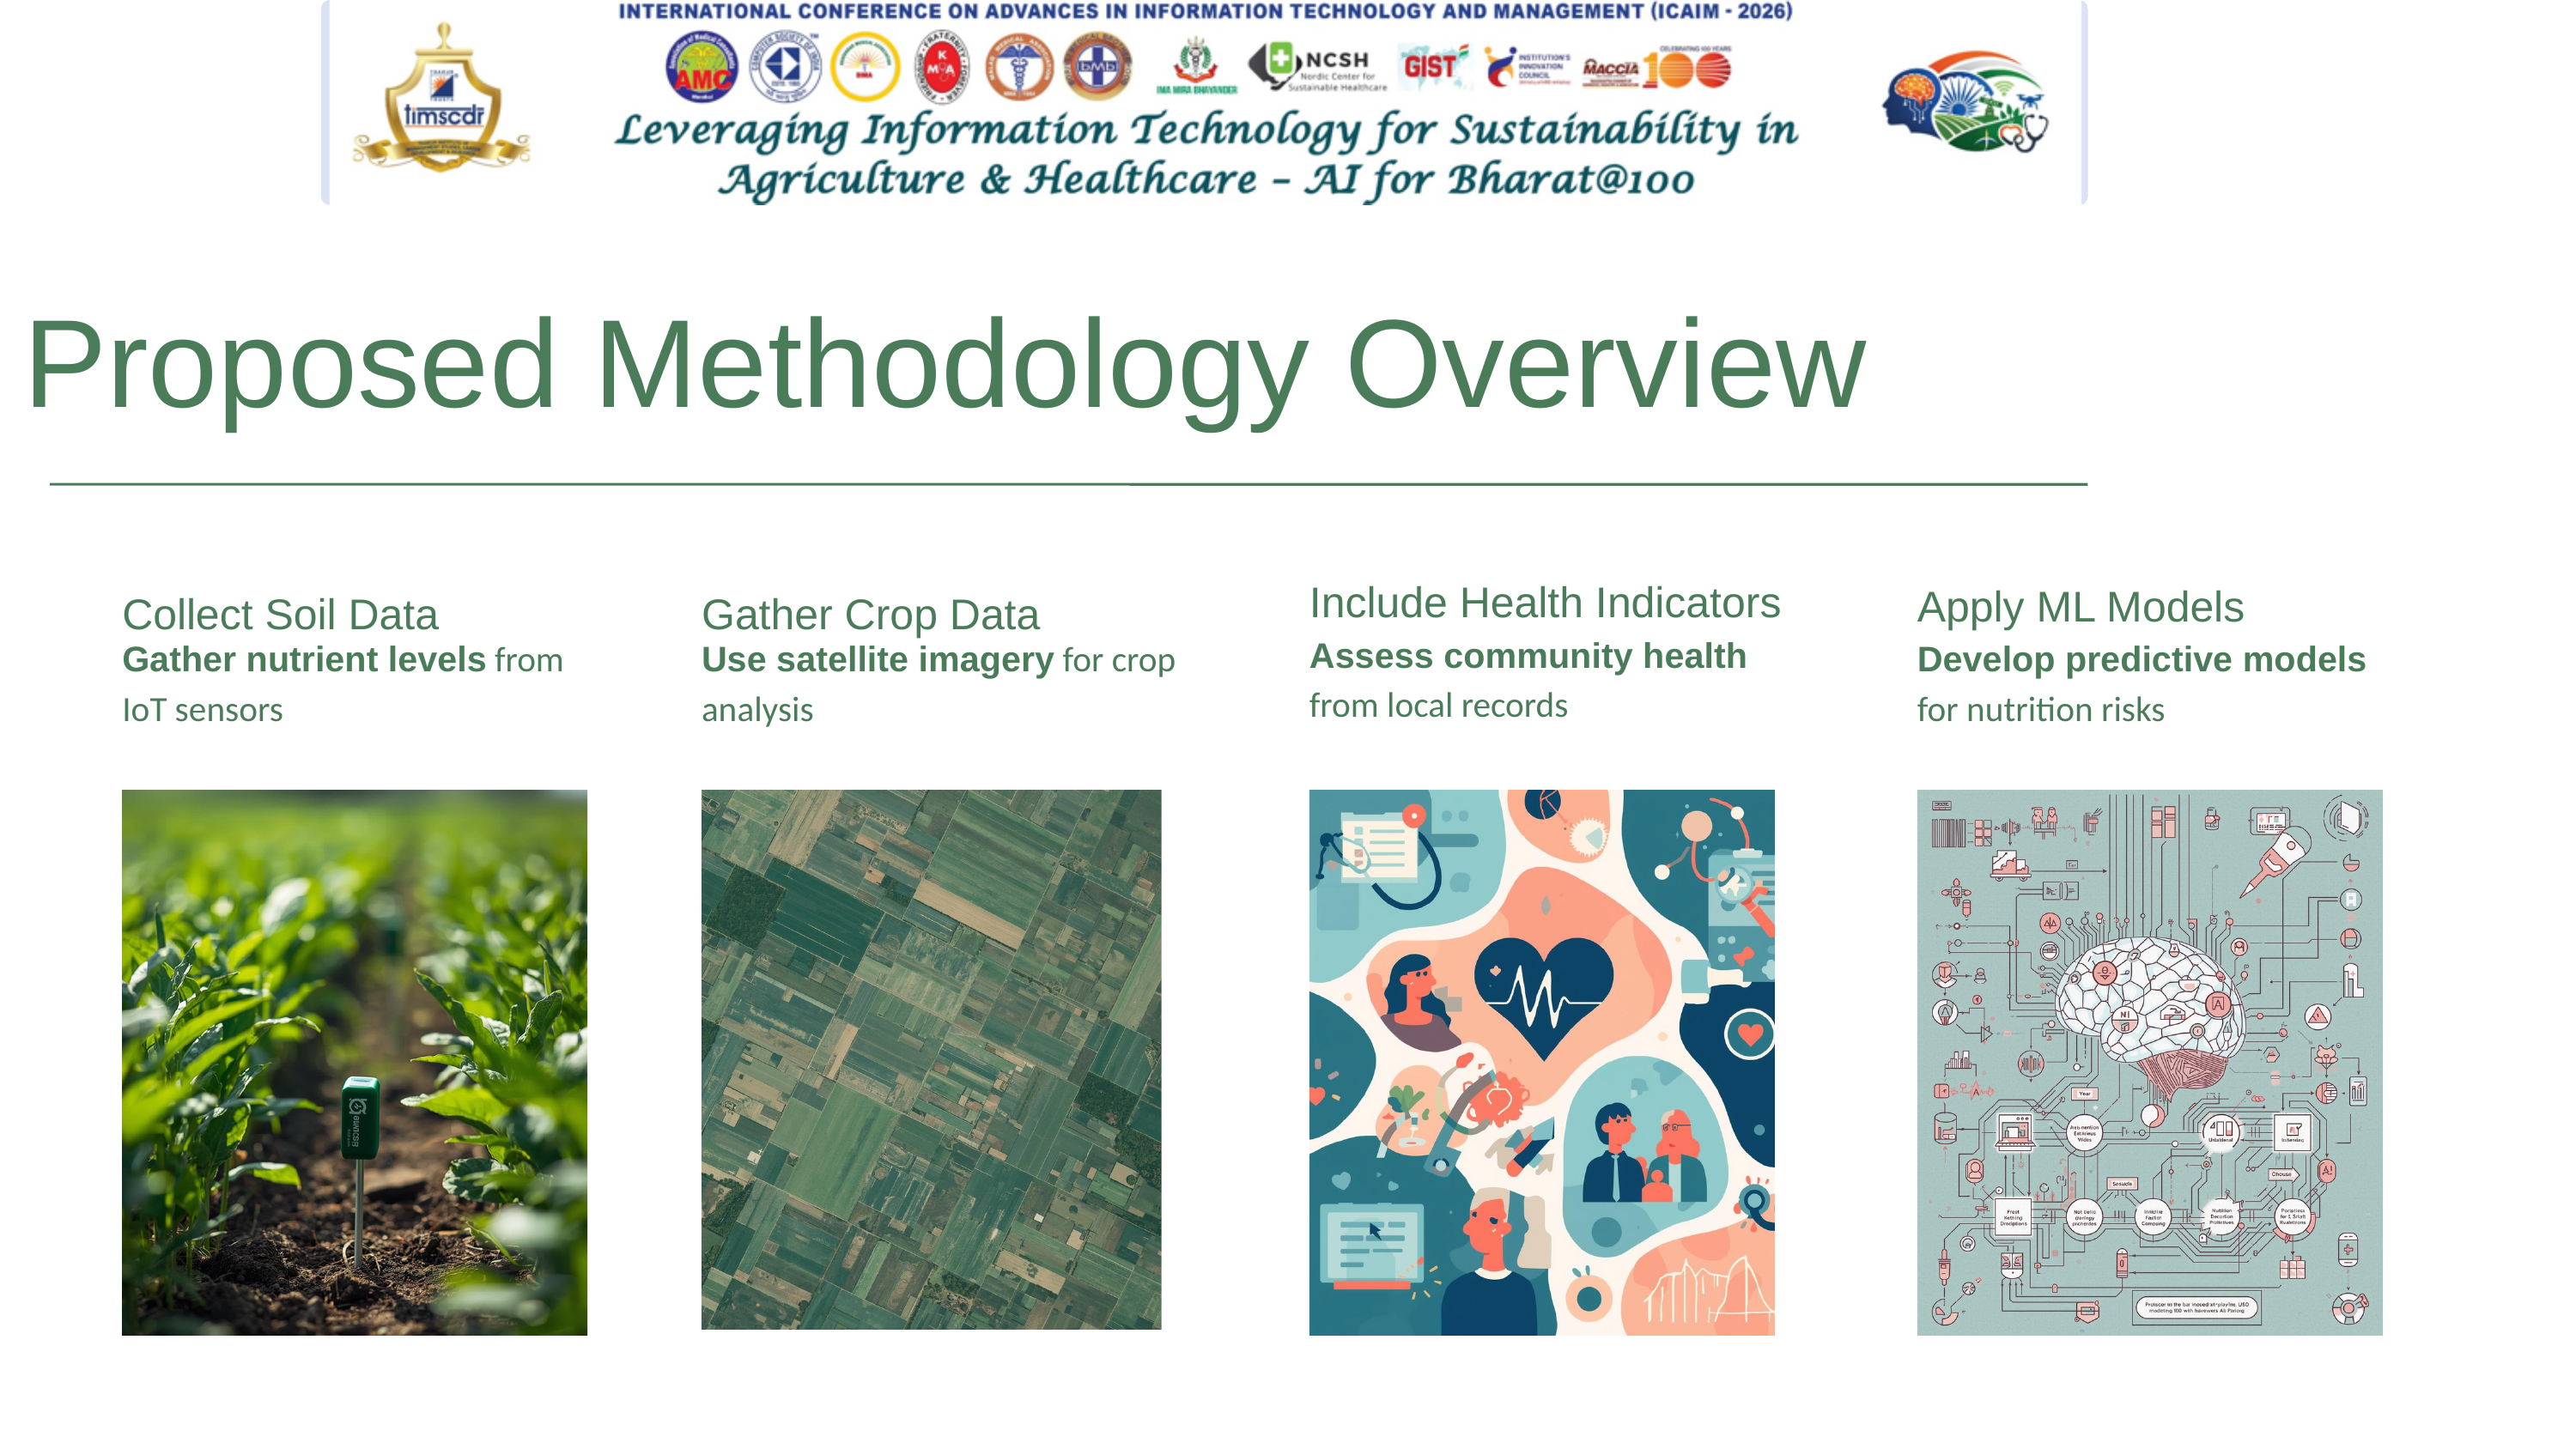

Proposed Methodology Overview

Include Health Indicators
Assess community health from local records
Apply ML Models
Develop predictive models for nutrition risks
Collect Soil Data
Gather nutrient levels from IoT sensors
Gather Crop Data
Use satellite imagery for crop analysis